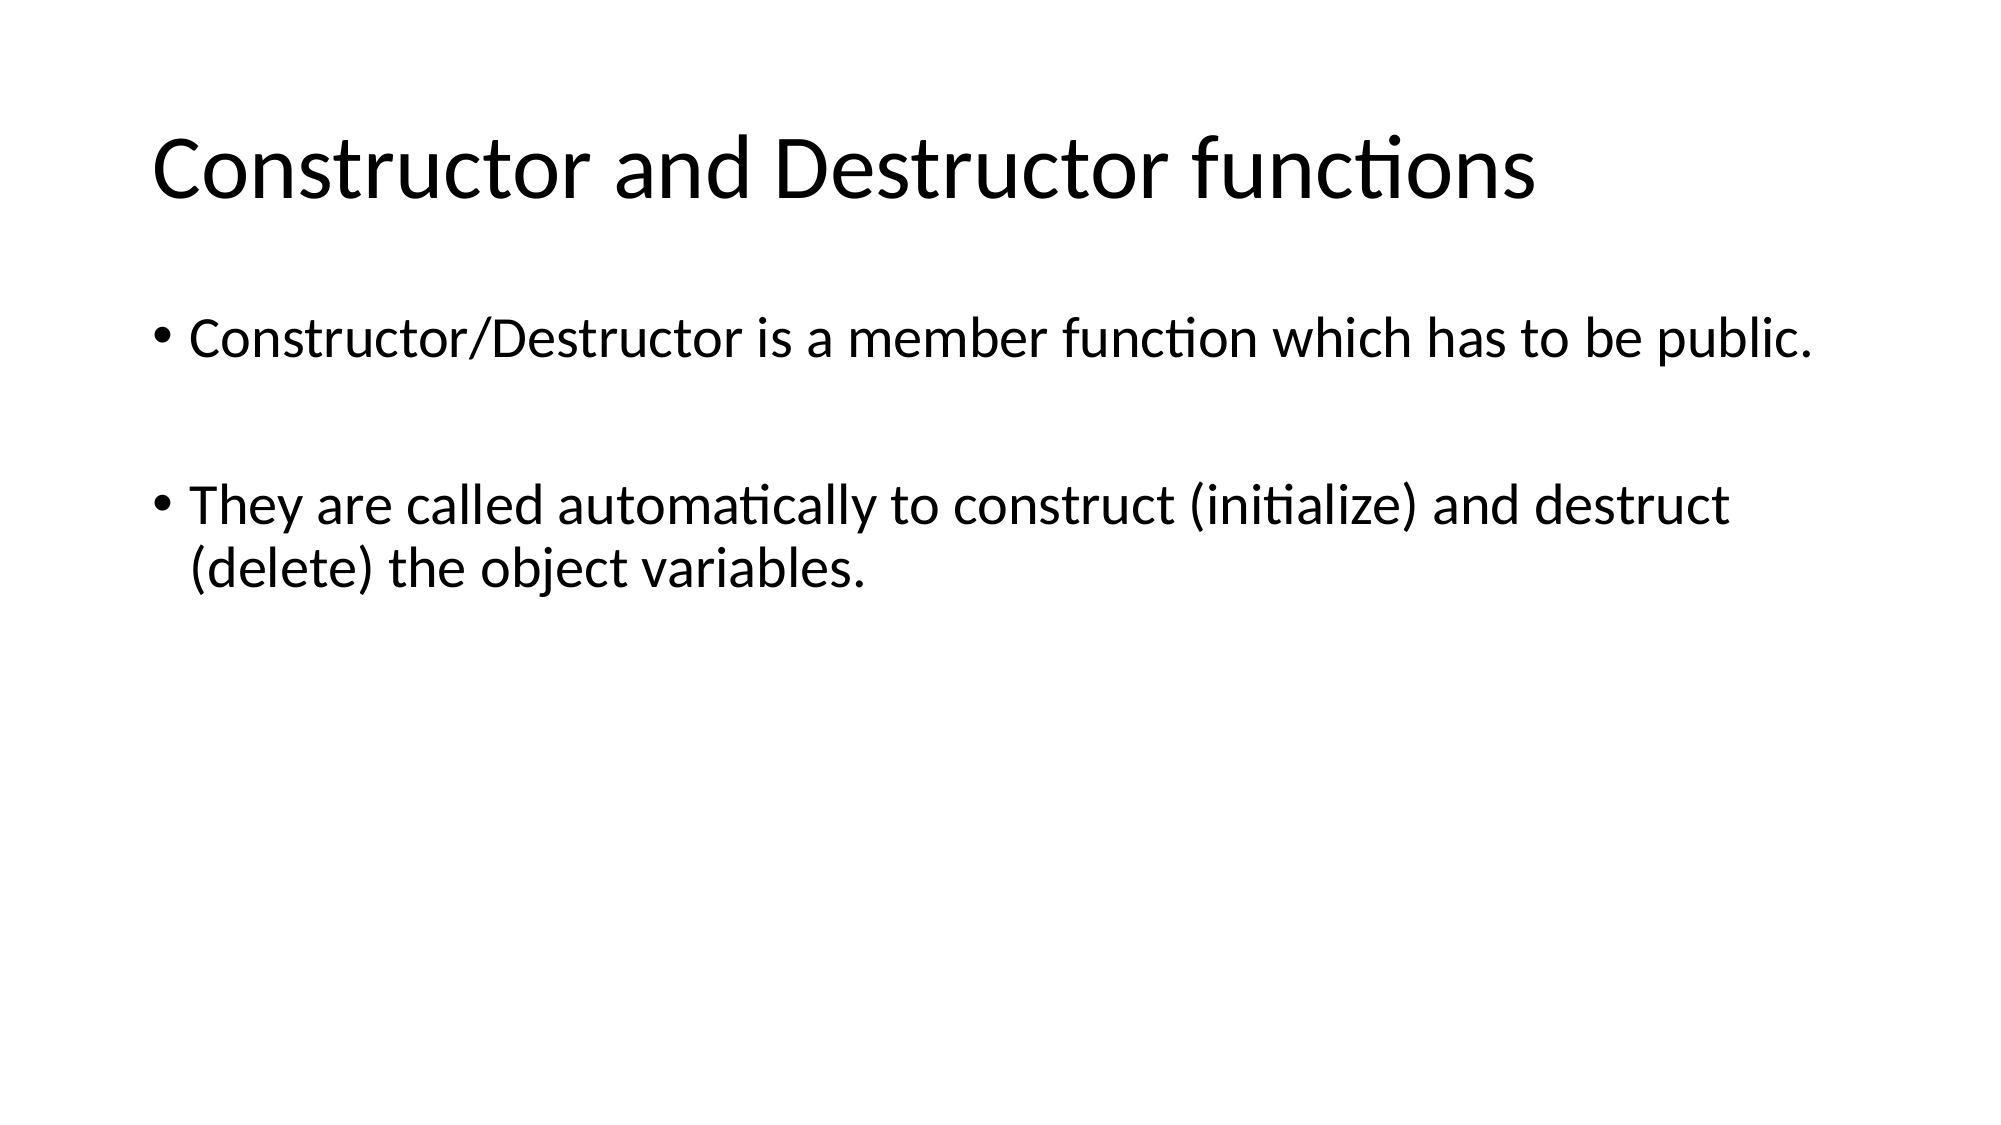

# Constructor and Destructor functions
Constructor/Destructor is a member function which has to be public.

They are called automatically to construct (initialize) and destruct (delete) the object variables.